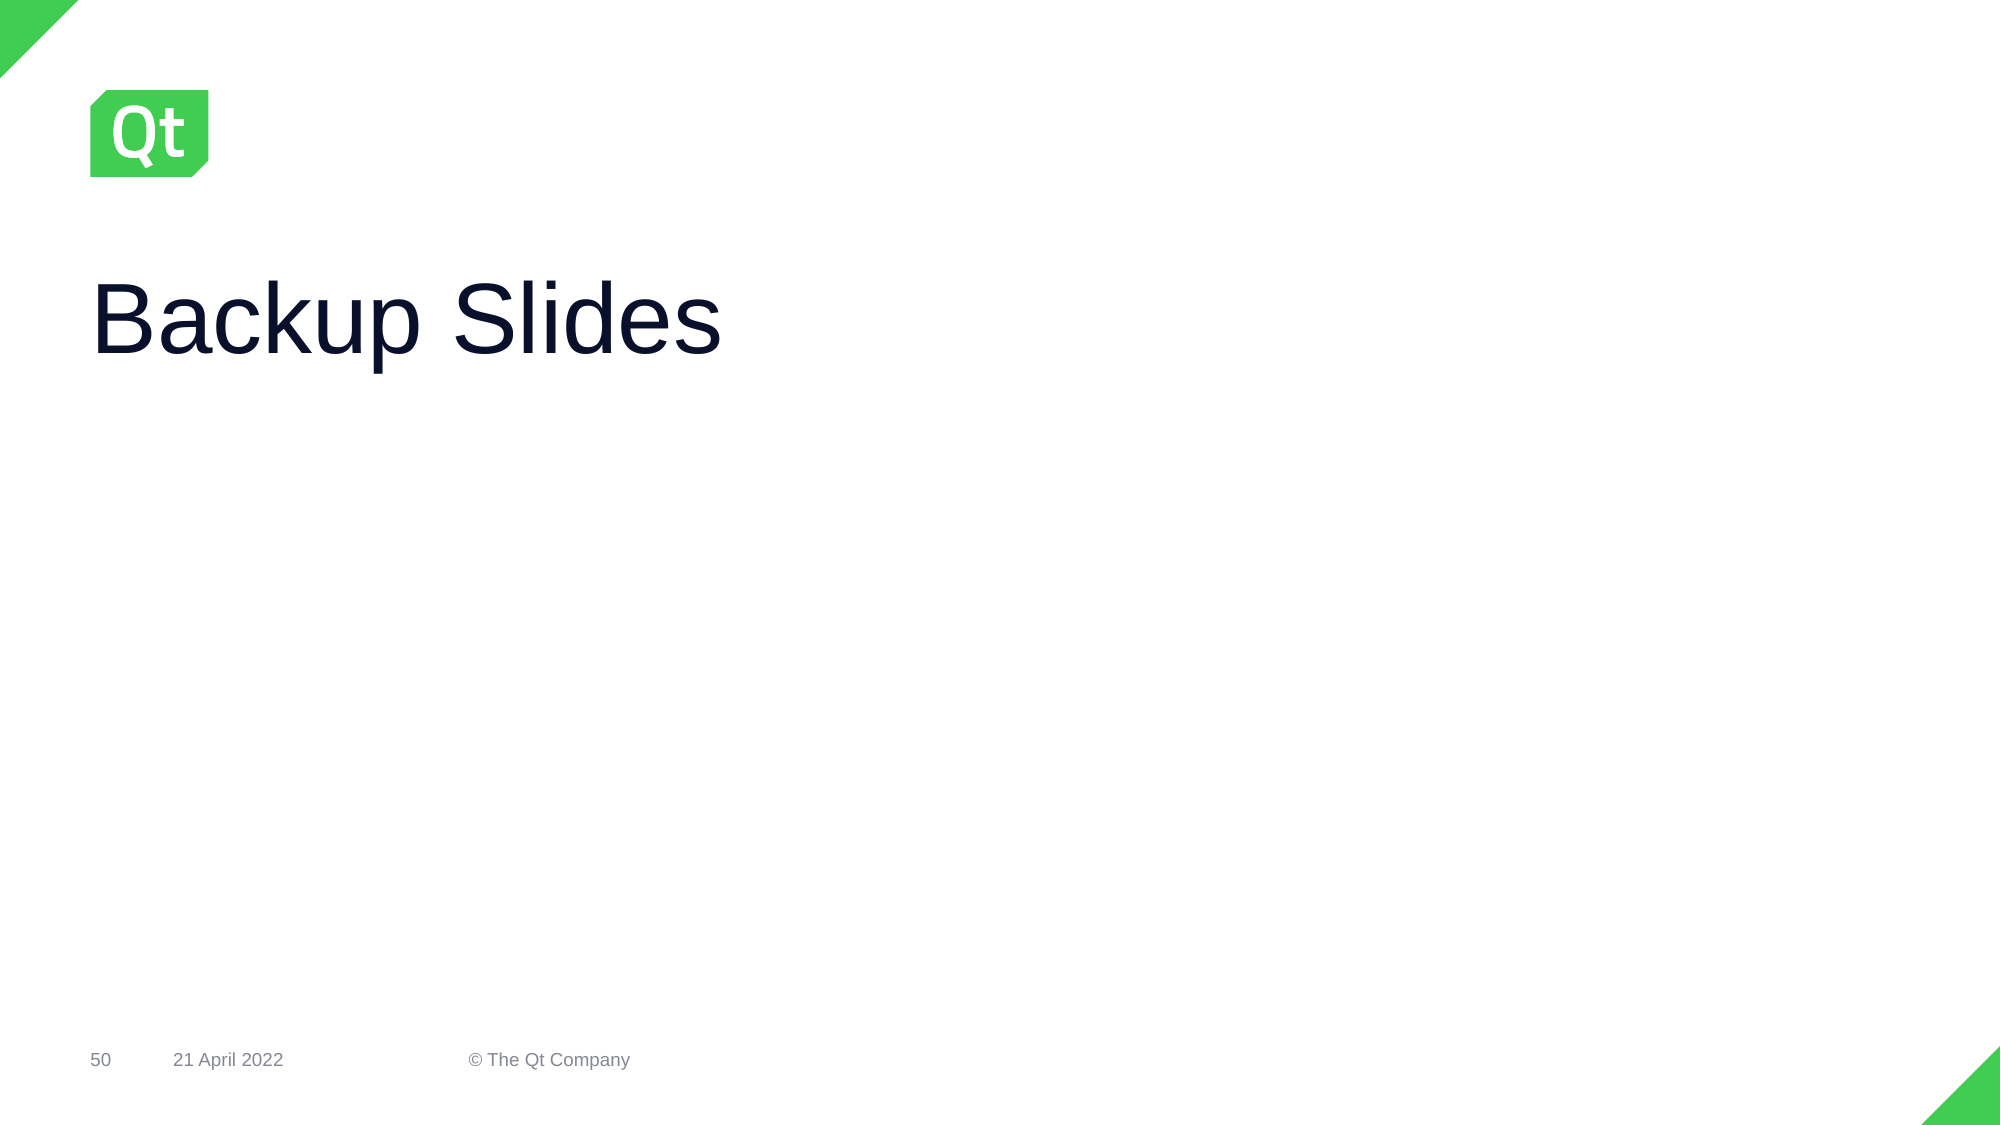

# Backup Slides
50
21 April 2022
© The Qt Company